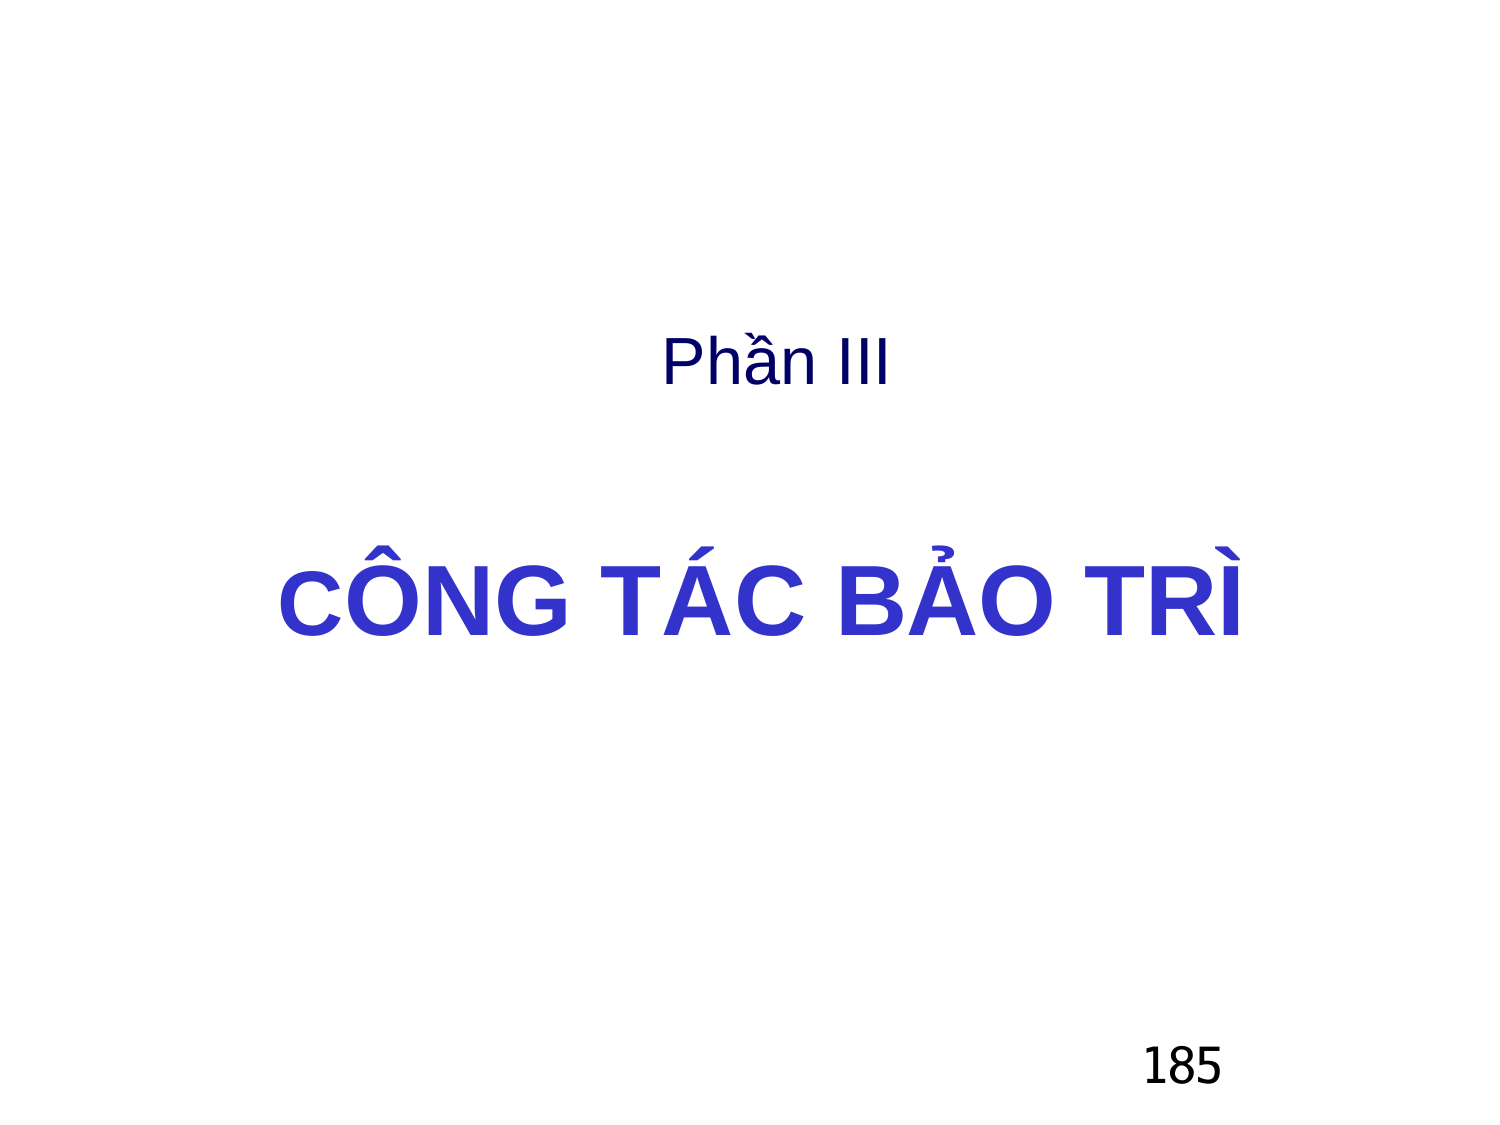

Phần III
CÔNG TÁC BẢO TRÌ
185